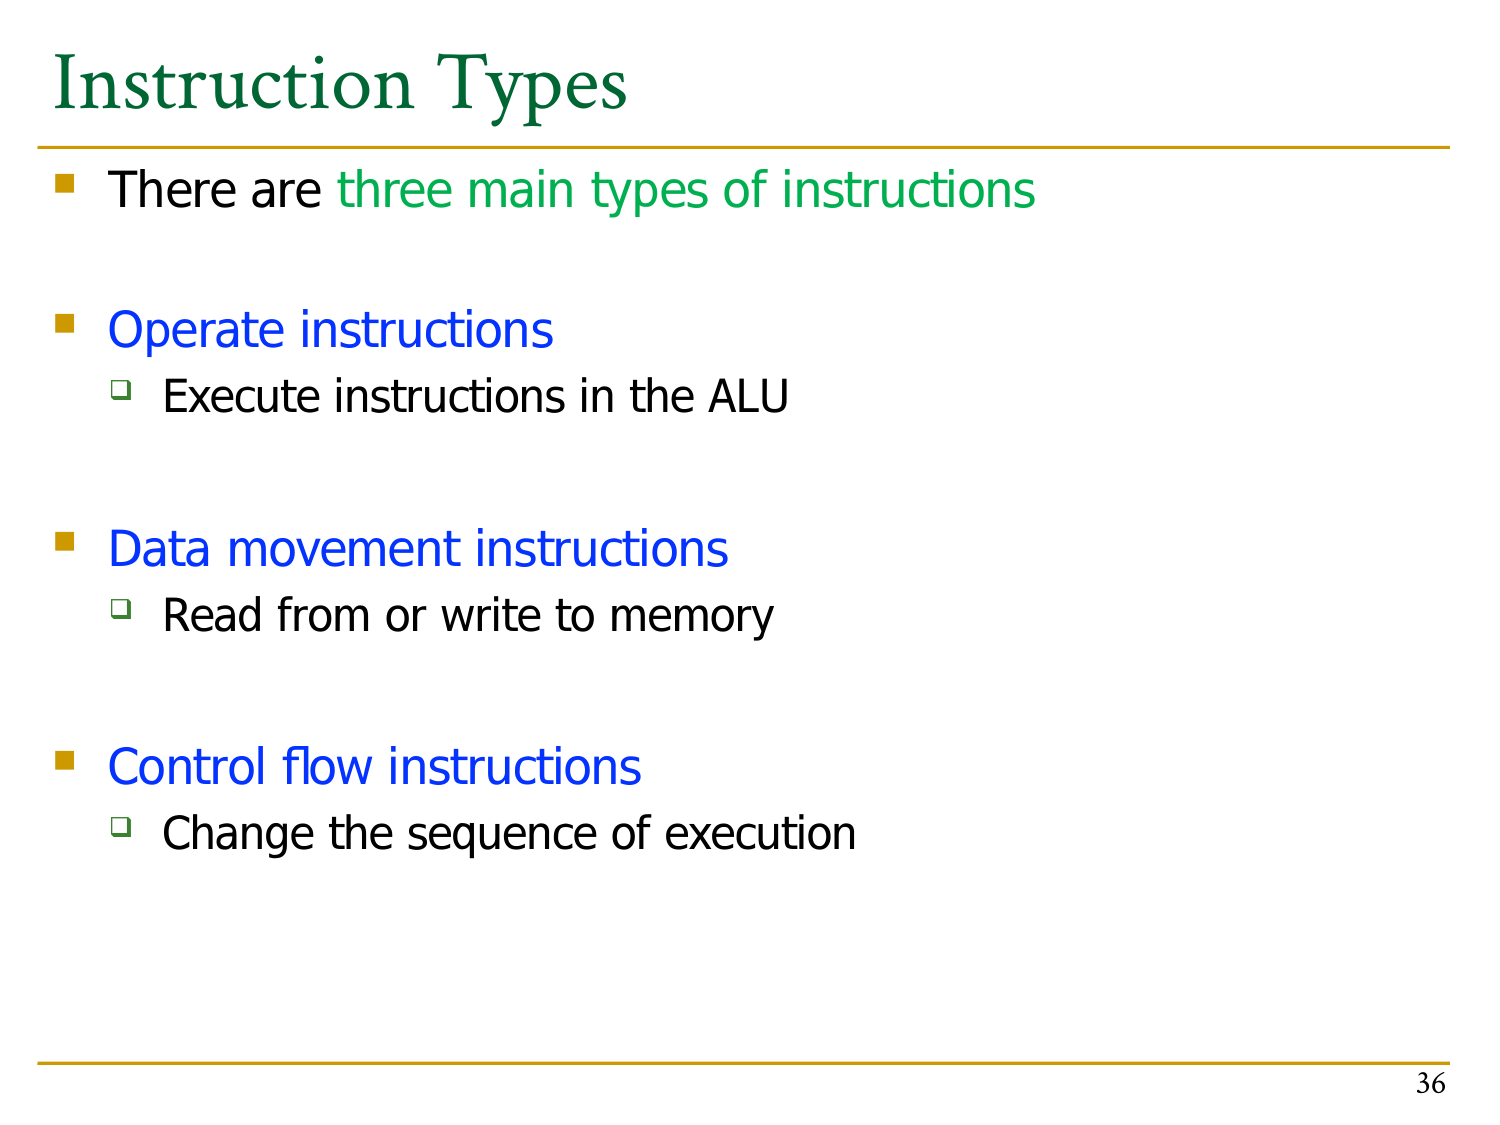

# Instruction Types
There are three main types of instructions

Operate instructions
Execute instructions in the ALU

Data movement instructions
Read from or write to memory

Control flow instructions
Change the sequence of execution
36